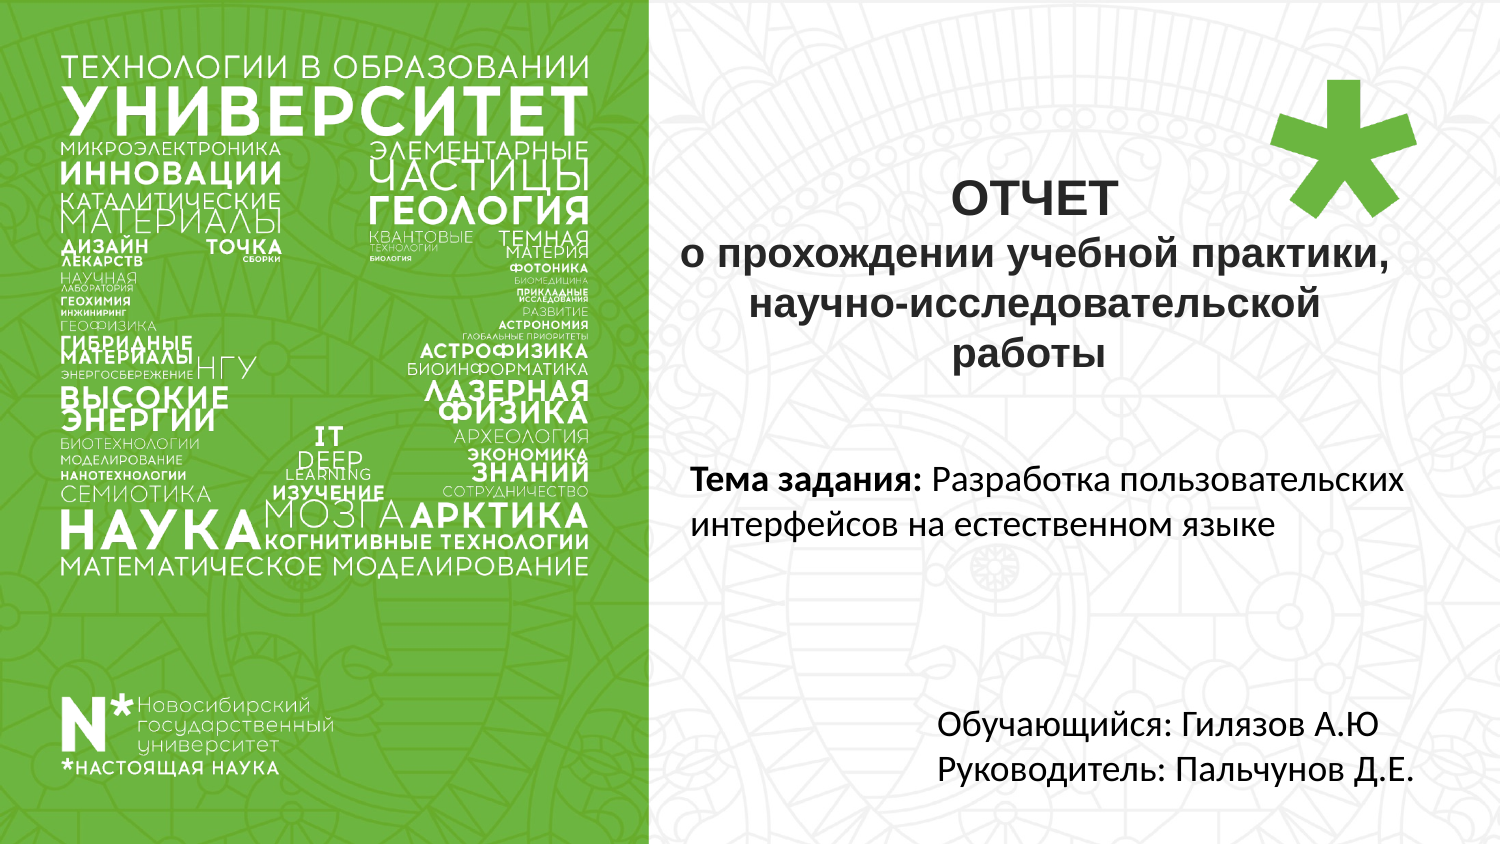

# ОТЧЕТ о прохождении учебной практики, научно-исследовательской работы
Тема задания: Разработка пользовательских интерфейсов на естественном языке
Обучающийся: Гилязов А.Ю
Руководитель: Пальчунов Д.Е.